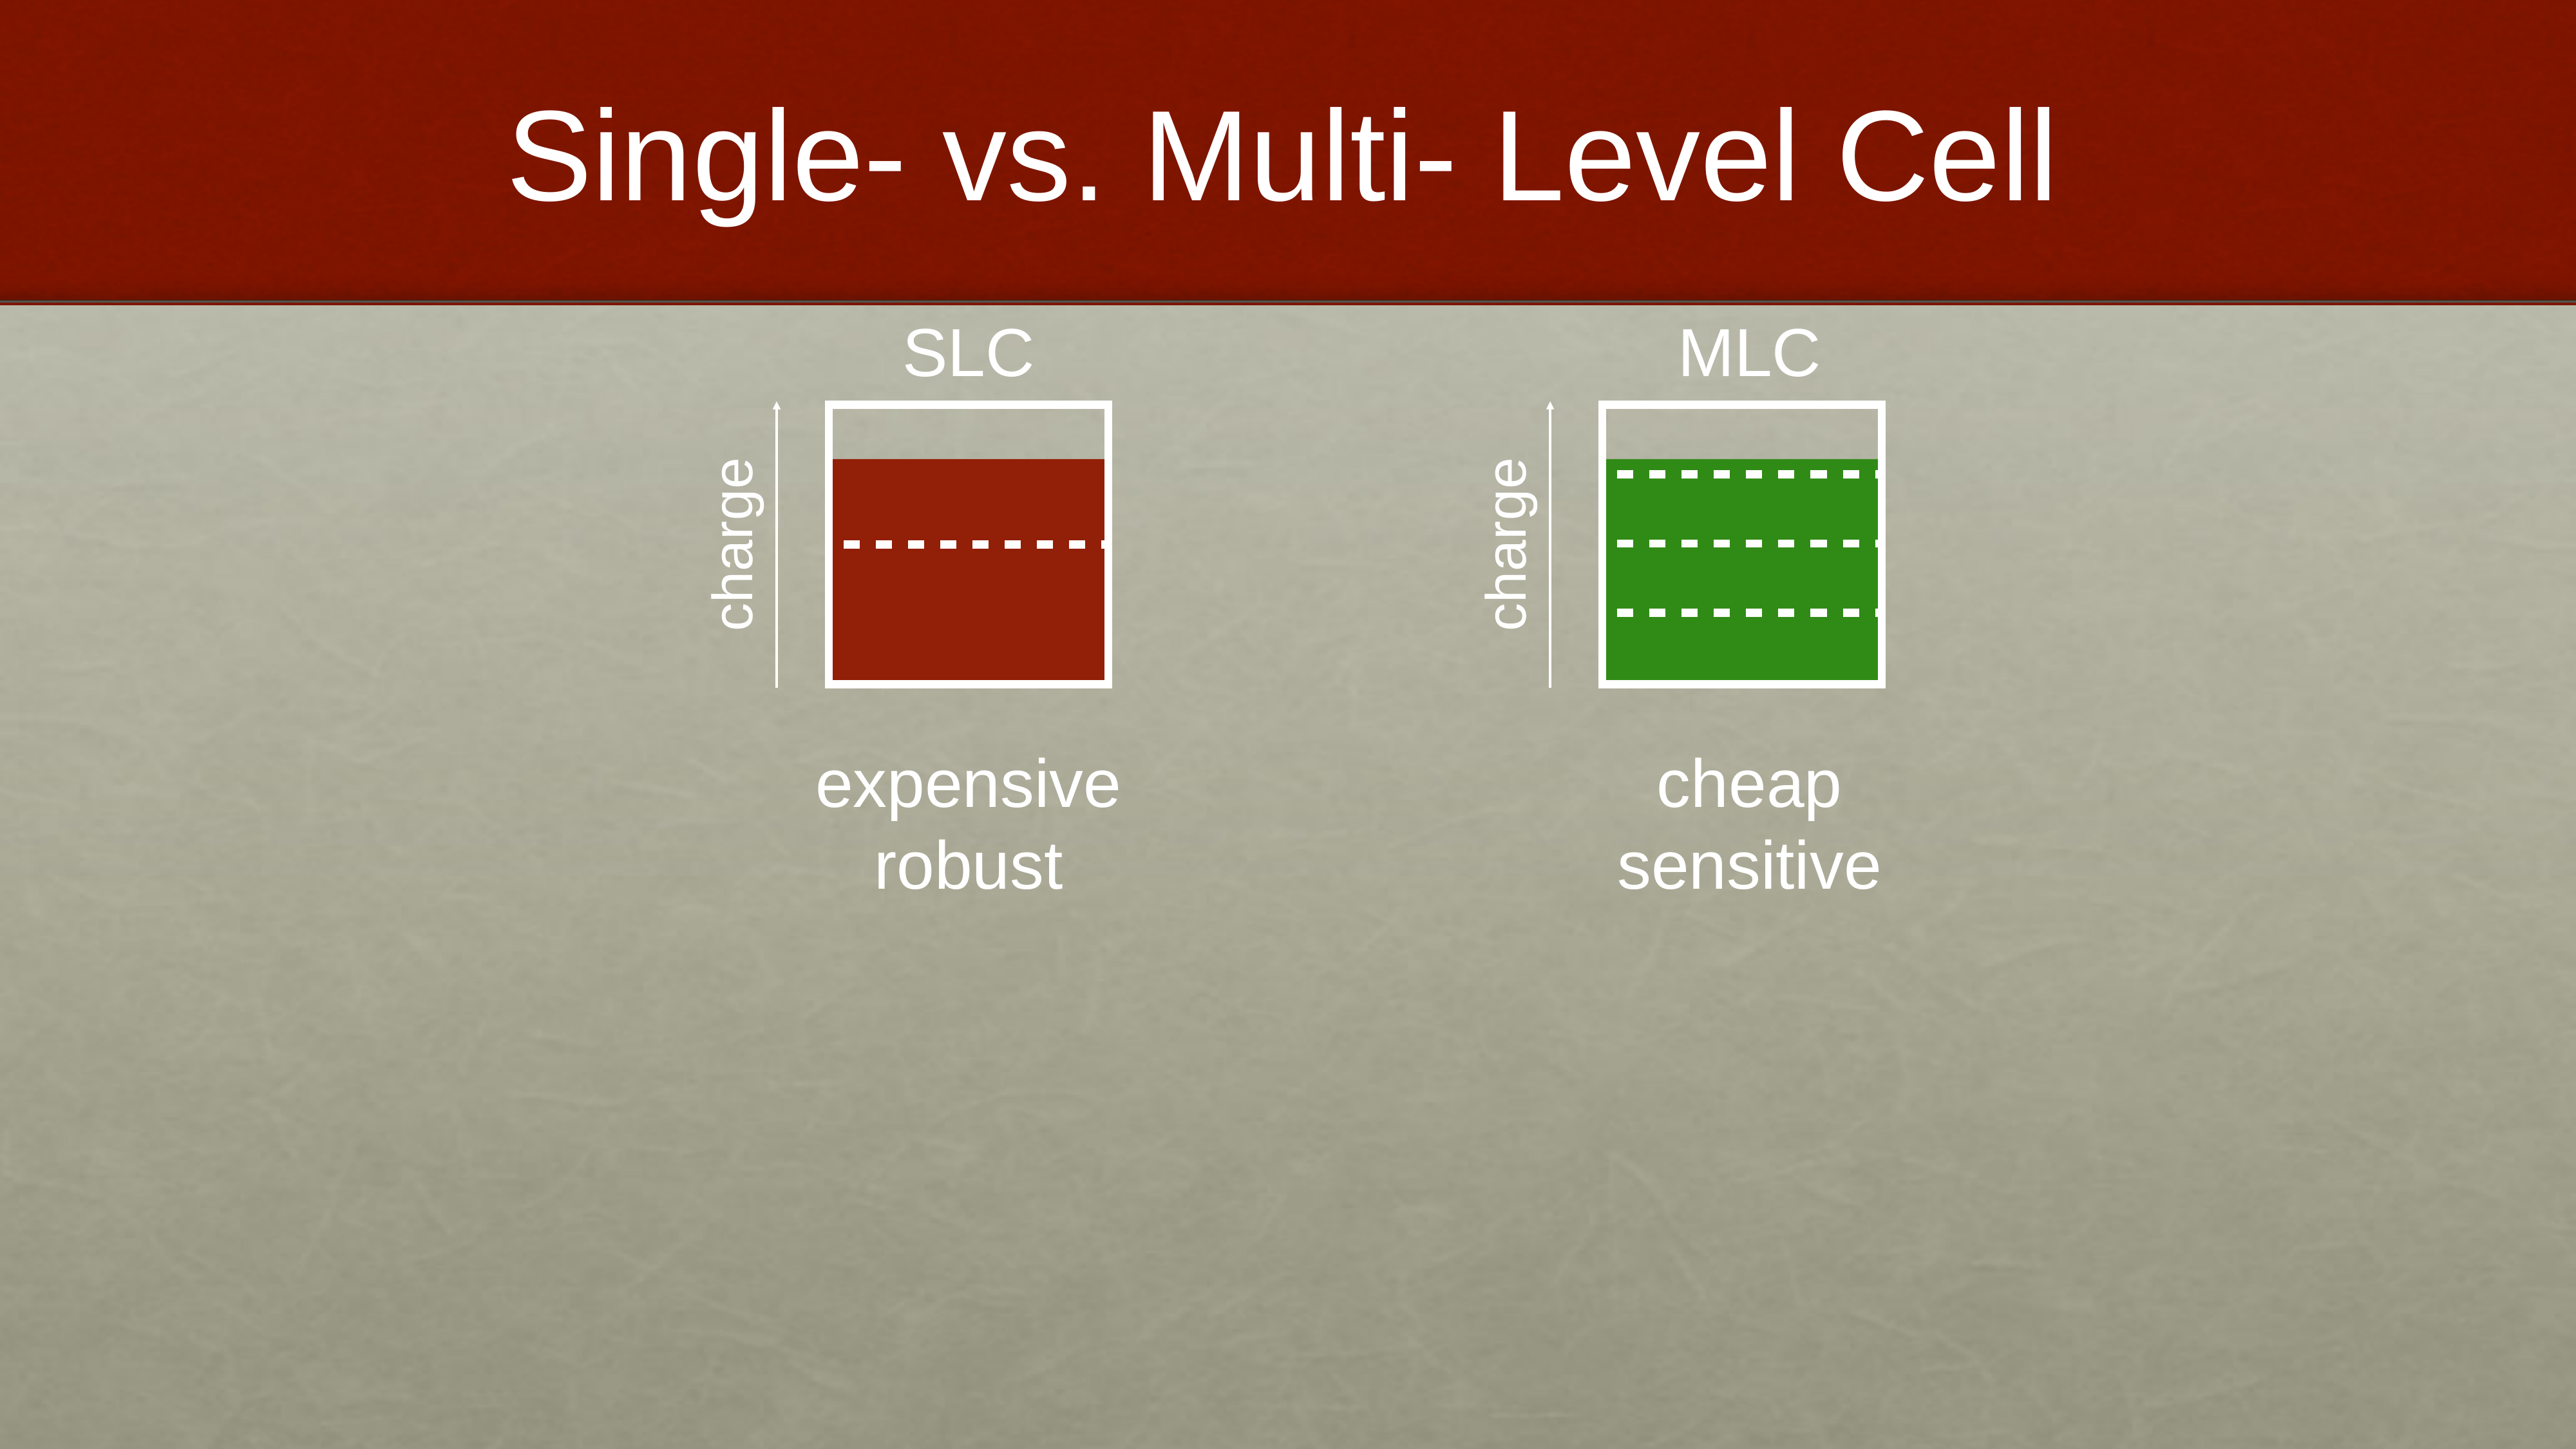

# Single- vs. Multi- Level Cell
SLC
MLC

charge
charge

expensive
robust
cheap
sensitive